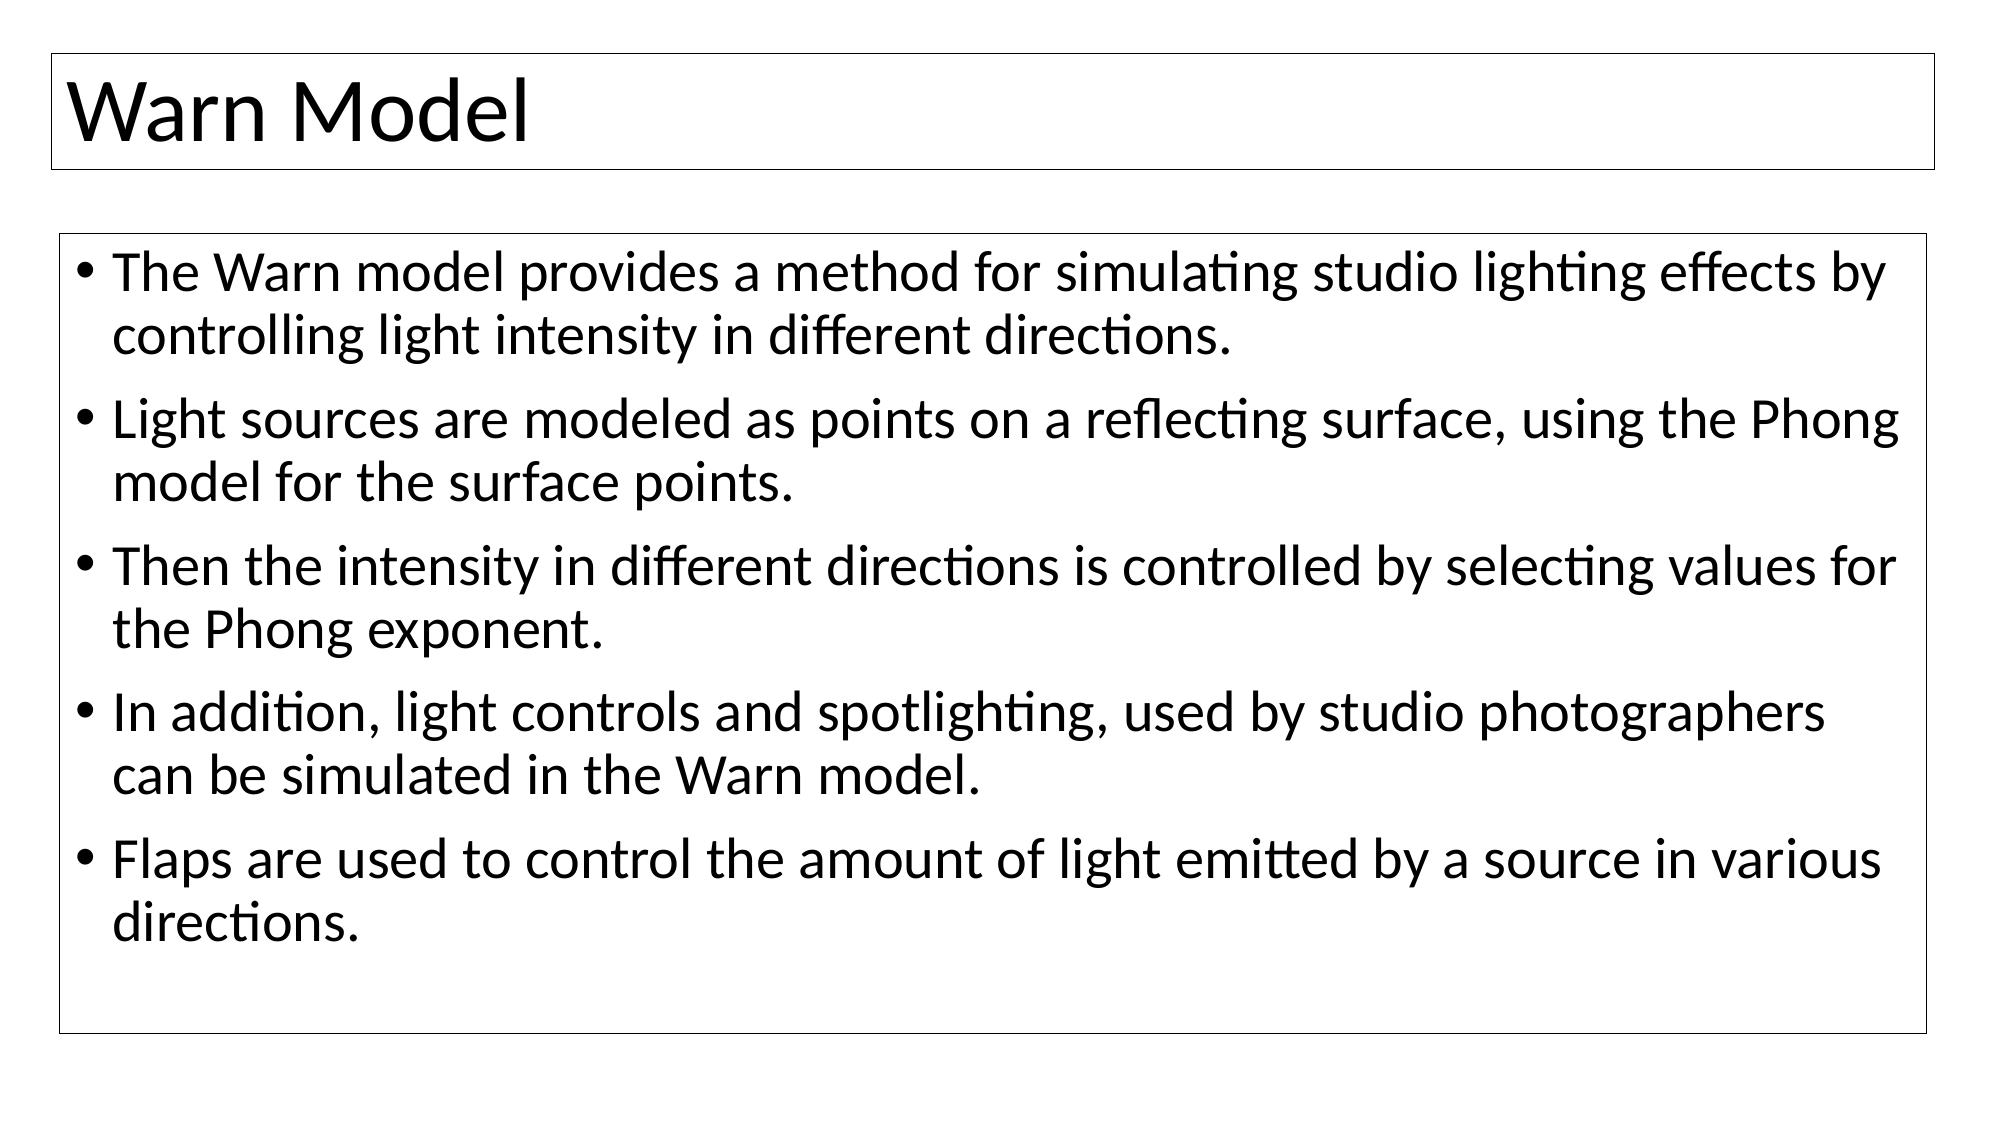

# Warn Model
The Warn model provides a method for simulating studio lighting effects by controlling light intensity in different directions.
Light sources are modeled as points on a reflecting surface, using the Phong model for the surface points.
Then the intensity in different directions is controlled by selecting values for the Phong exponent.
In addition, light controls and spotlighting, used by studio photographers can be simulated in the Warn model.
Flaps are used to control the amount of light emitted by a source in various directions.